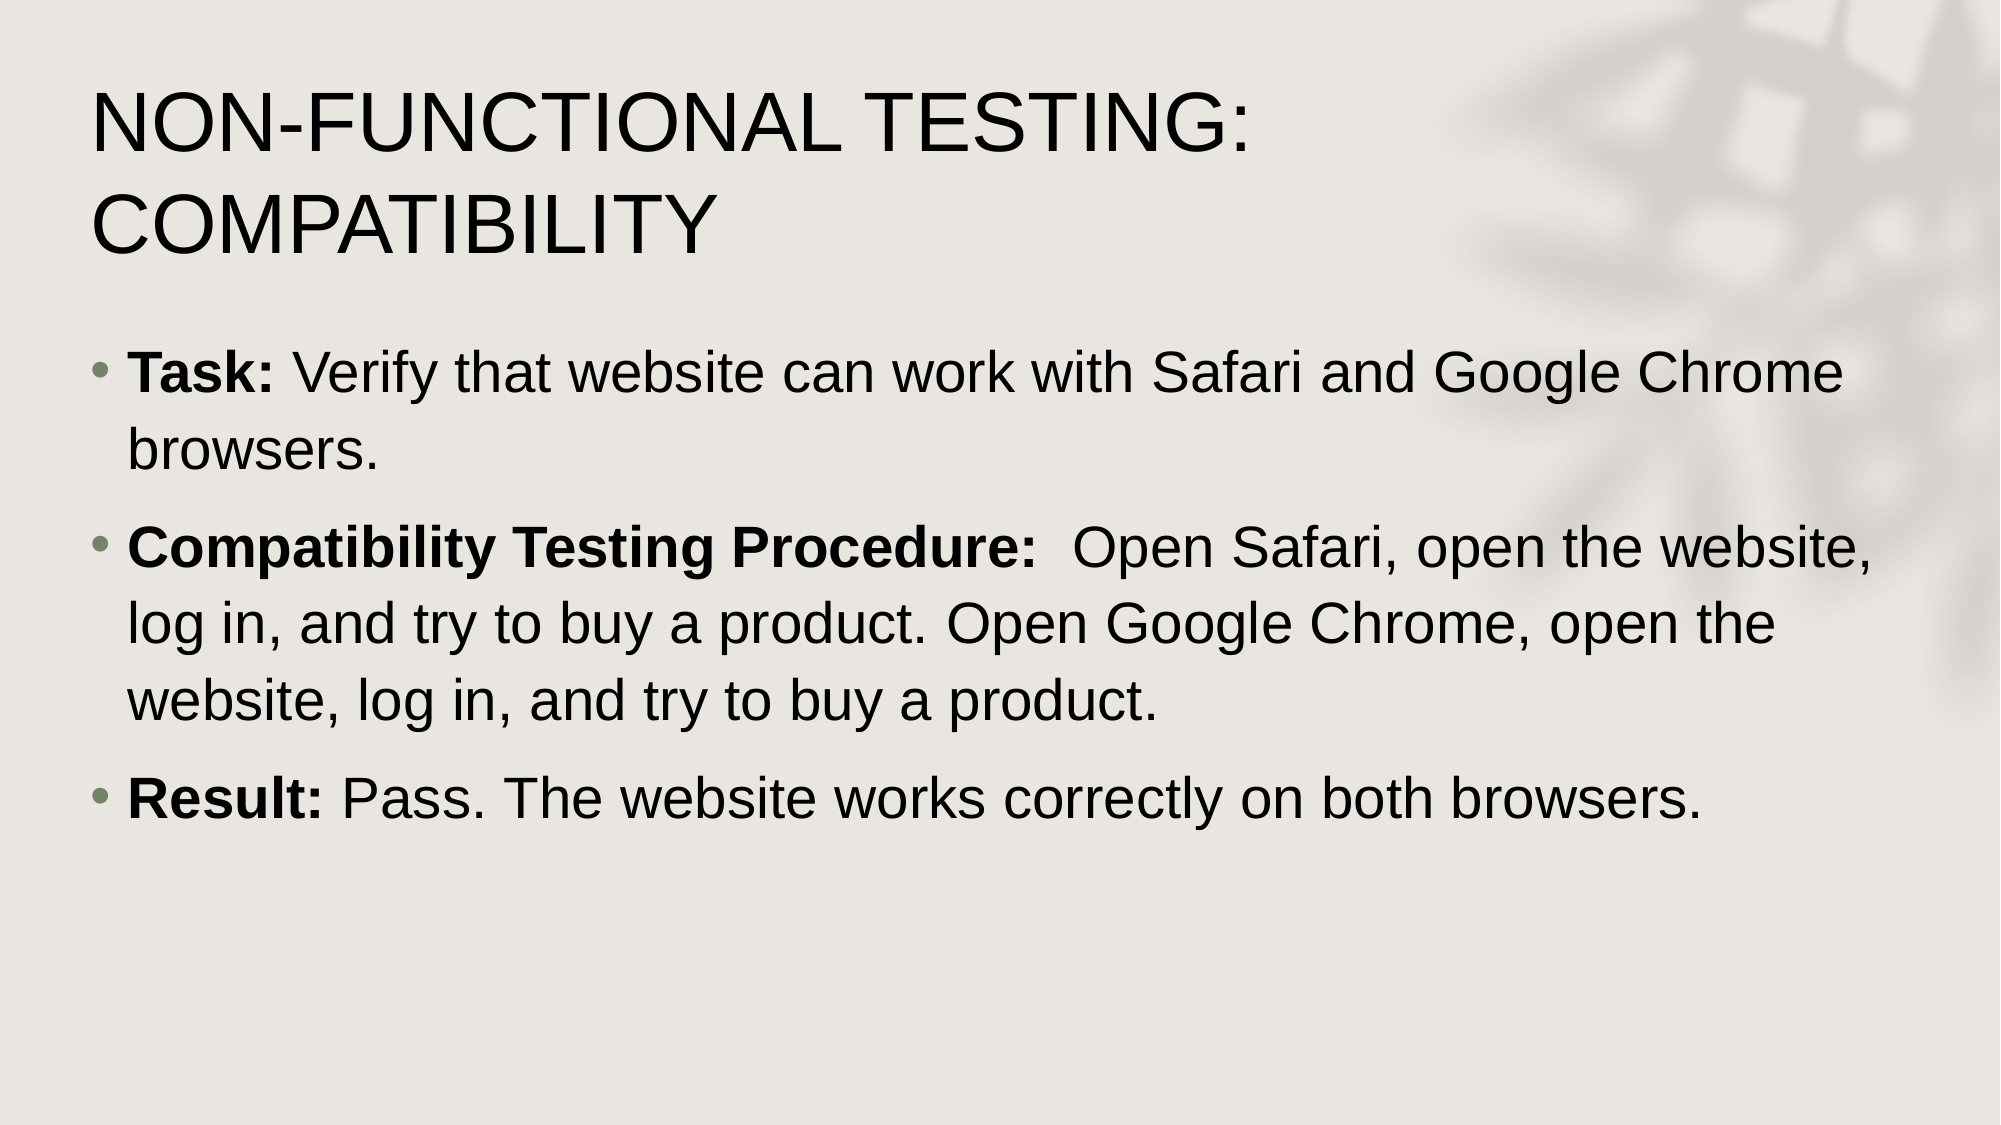

# NON-FUNCTIONAL TESTING: COMPATIBILITY
Task: Verify that website can work with Safari and Google Chrome browsers.
Compatibility Testing Procedure:  Open Safari, open the website, log in, and try to buy a product. Open Google Chrome, open the website, log in, and try to buy a product.
Result: Pass. The website works correctly on both browsers.